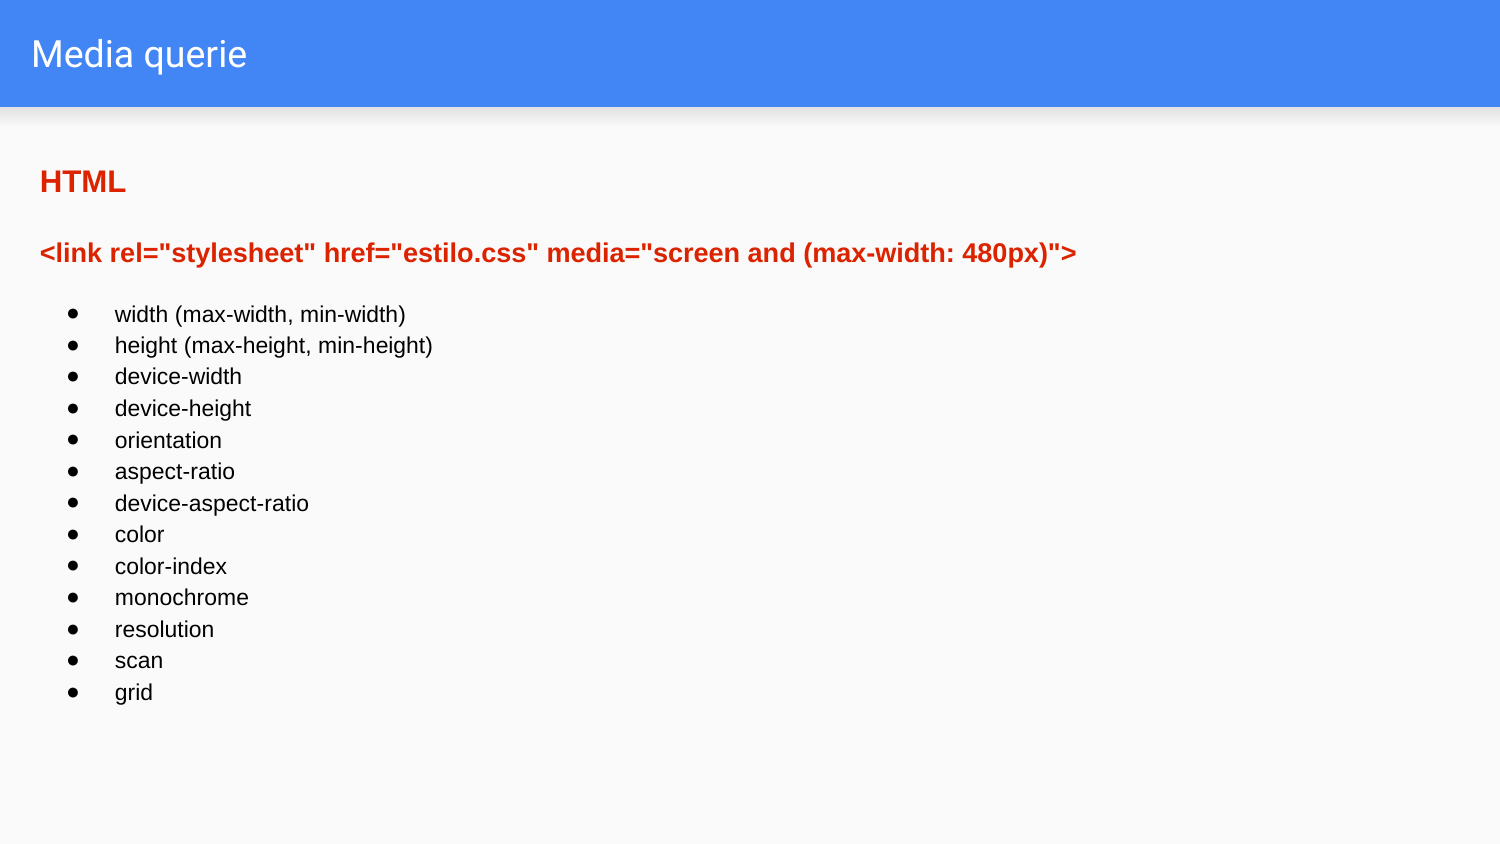

# Media querie
HTML
<link rel="stylesheet" href="estilo.css" media="screen and (max-width: 480px)">
width (max-width, min-width)
height (max-height, min-height)
device-width
device-height
orientation
aspect-ratio
device-aspect-ratio
color
color-index
monochrome
resolution
scan
grid